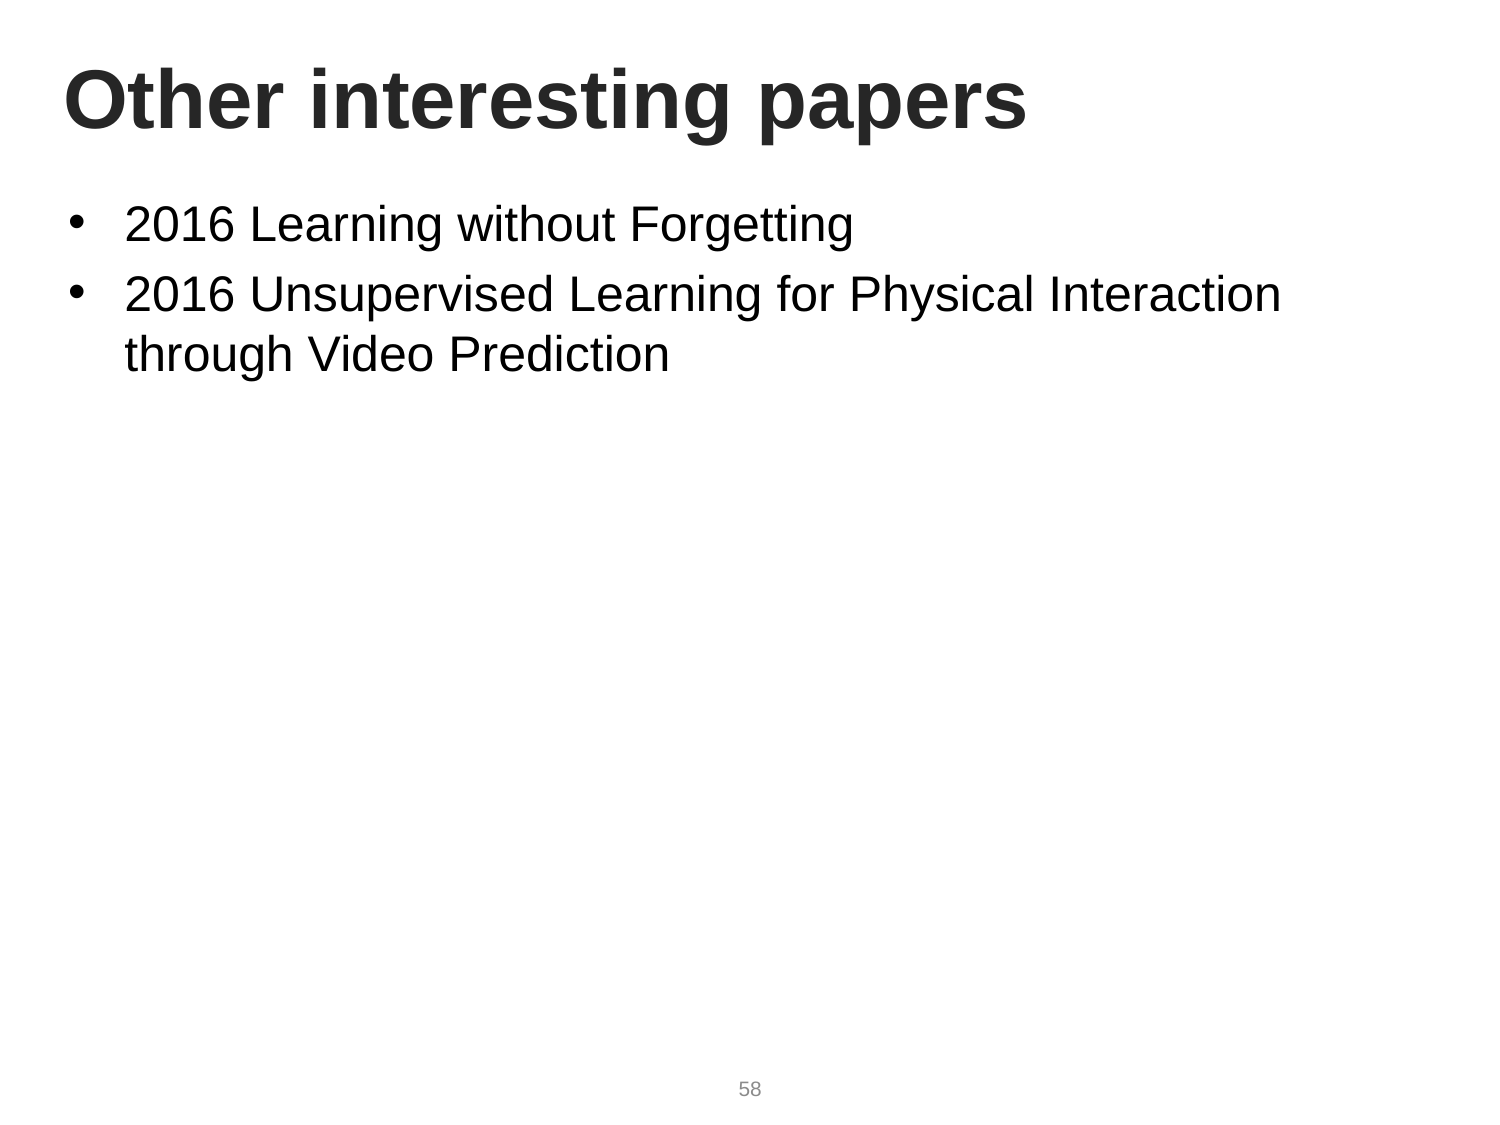

# Other interesting papers
2016 Learning without Forgetting
2016 Unsupervised Learning for Physical Interaction through Video Prediction
58